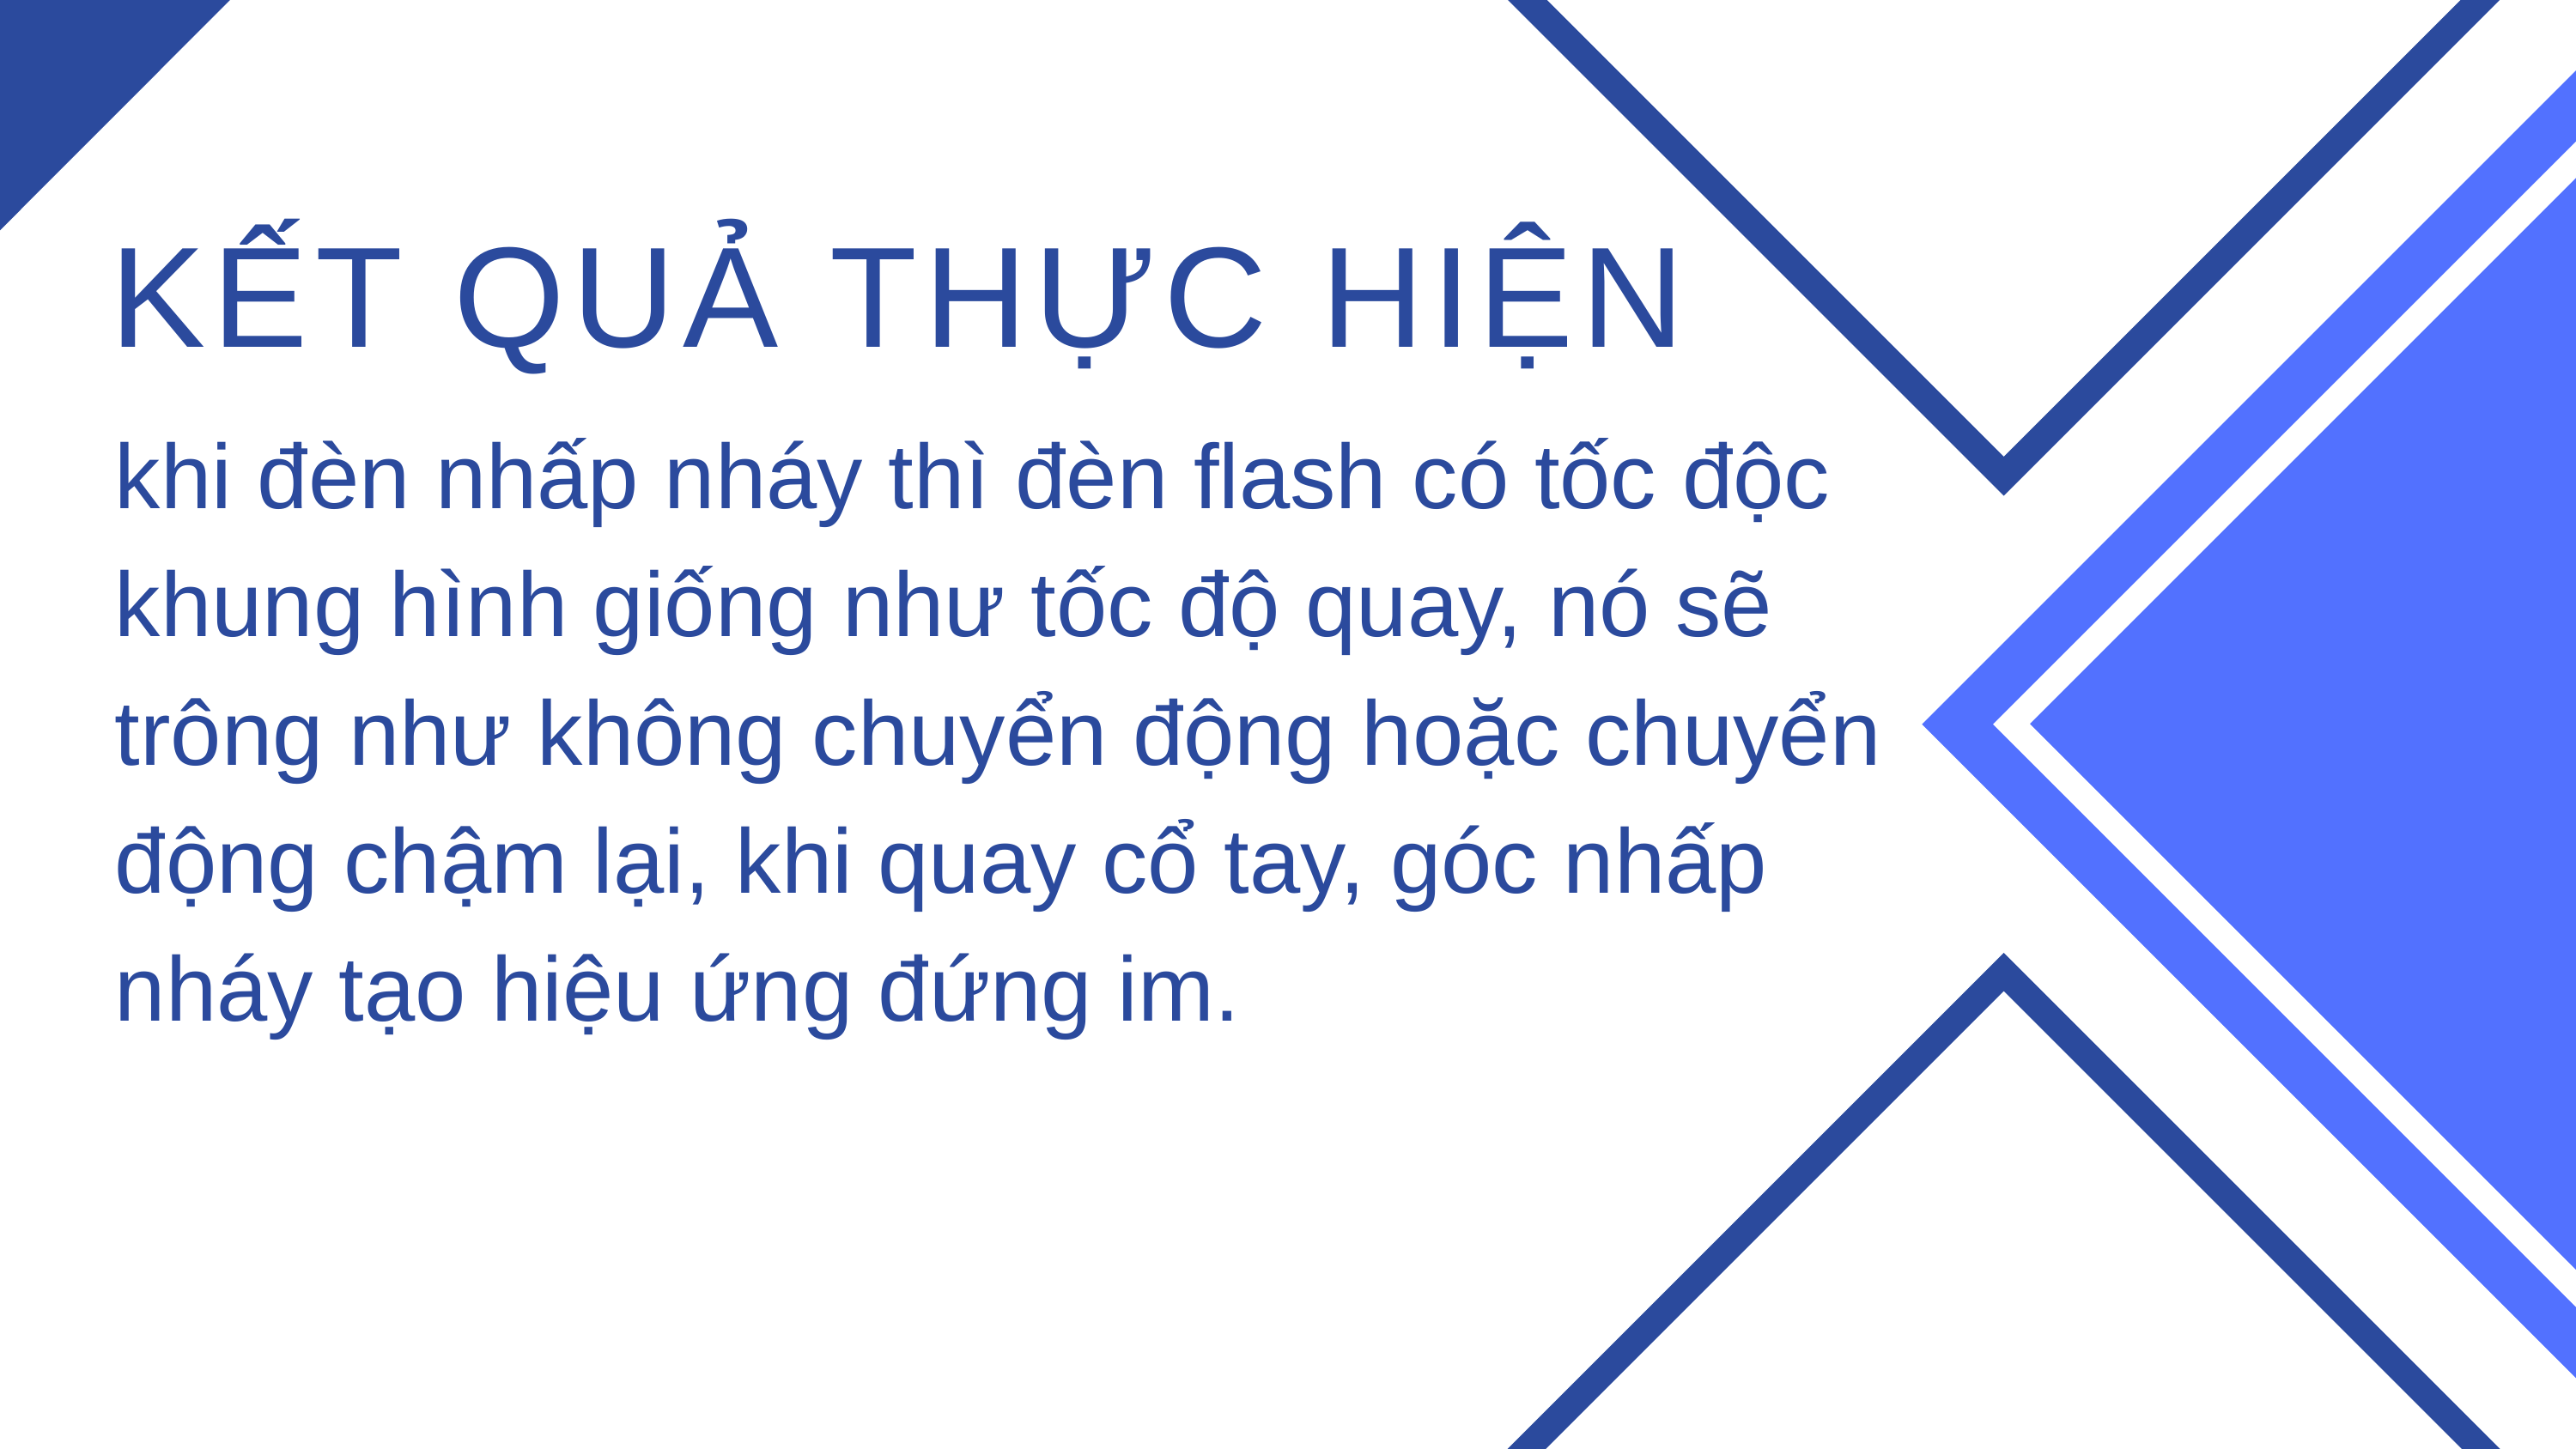

KẾT QUẢ THỰC HIỆN

khi đèn nhấp nháy thì đèn flash có tốc độc khung hình giống như tốc độ quay, nó sẽ trông như không chuyển động hoặc chuyển động chậm lại, khi quay cổ tay, góc nhấp nháy tạo hiệu ứng đứng im.